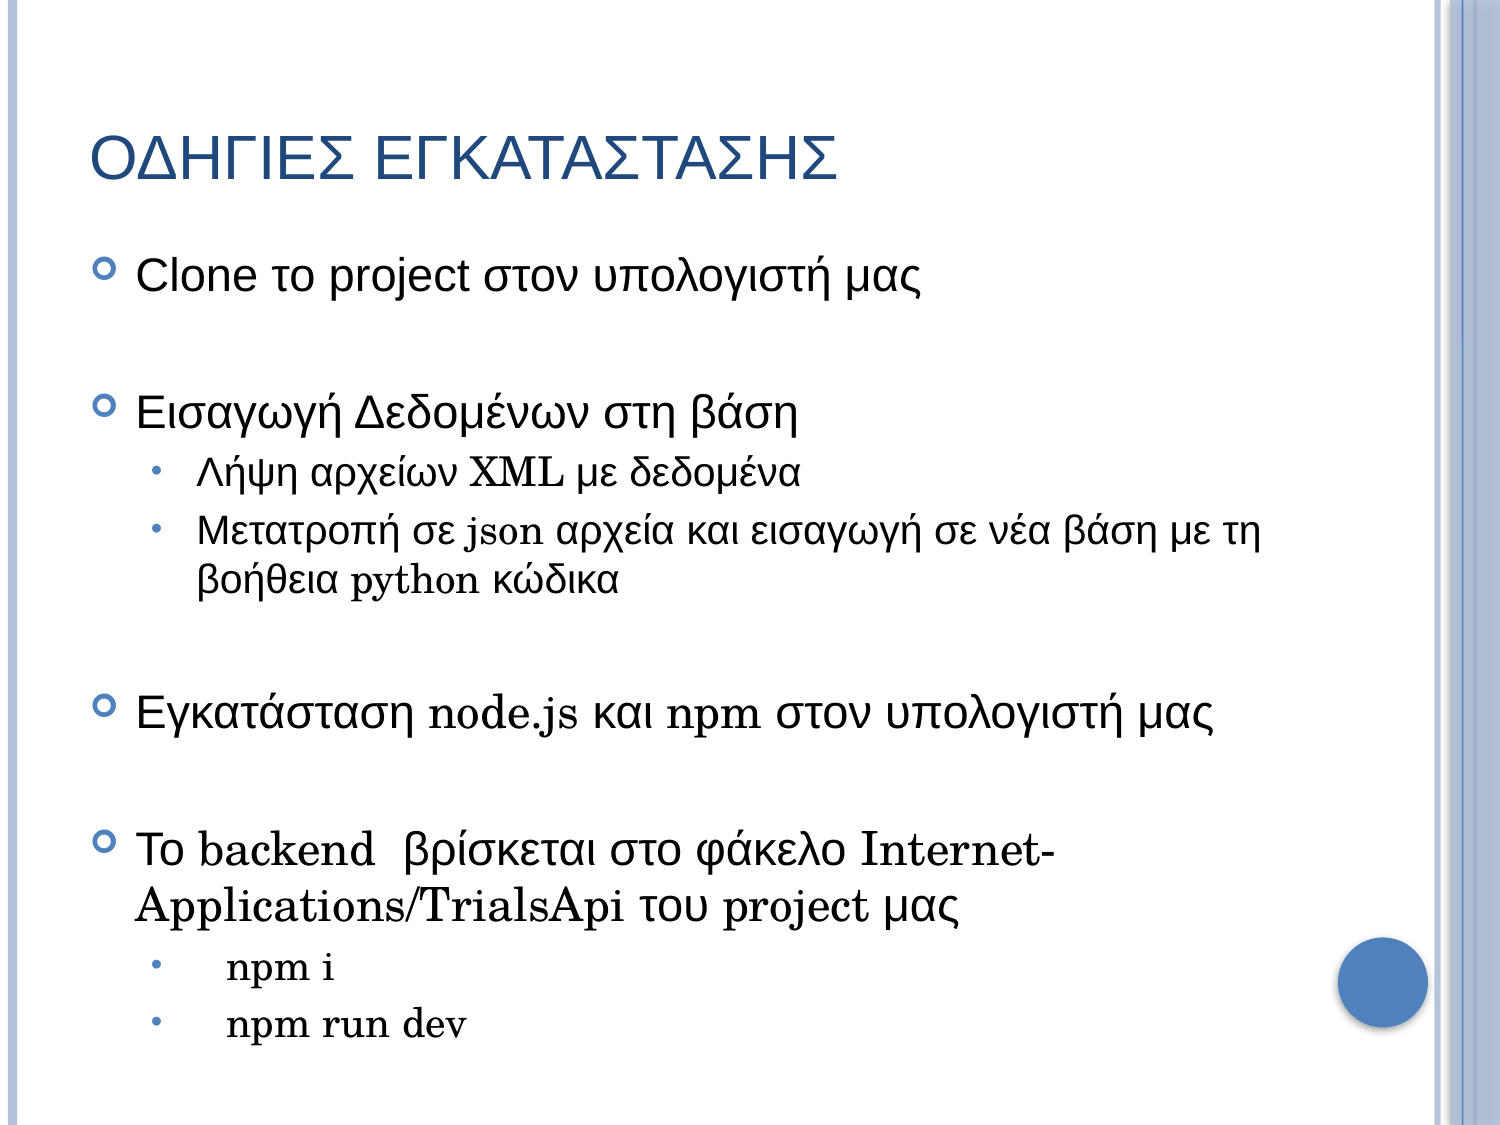

# ΟΔΗΓΙΕΣ ΕΓΚΑΤΑΣΤΑΣΗΣ
Clone το project στον υπολογιστή μας

Εισαγωγή Δεδομένων στη βάση
Λήψη αρχείων XML με δεδομένα
Μετατροπή σε json αρχεία και εισαγωγή σε νέα βάση με τη βοήθεια python κώδικα

Εγκατάσταση node.js και npm στον υπολογιστή μας

Το backend  βρίσκεται στο φάκελο Internet-Applications/TrialsApi του project μας
npm i
npm run dev